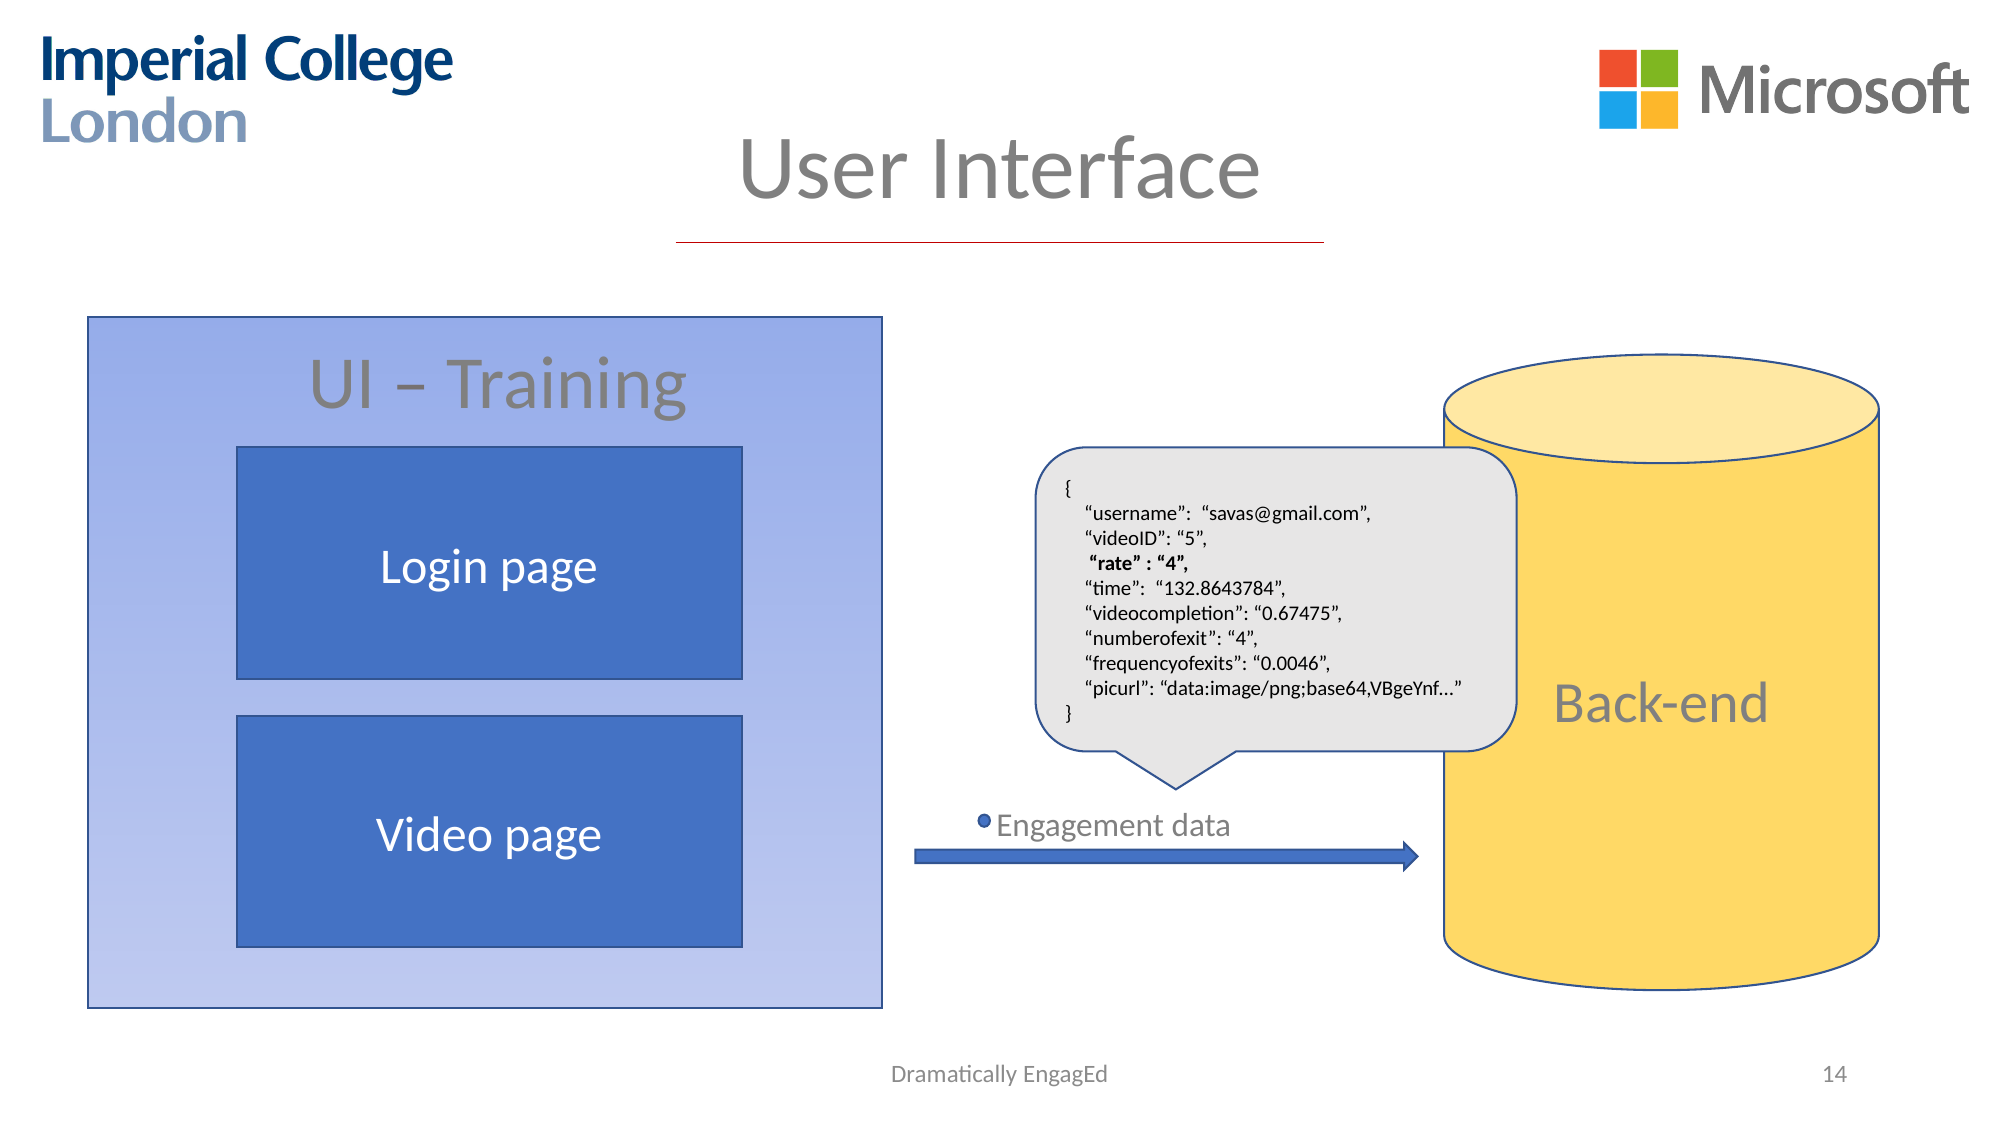

# User Interface

UI – Training
Back-end
Video page
Engagement data

Login page
{
    “username”:  “savas@gmail.com”,
    “videoID”: “5”,
     “rate” : “4”,
    “time”:  “132.8643784”,
    “videocompletion”: “0.67475”,
    “numberofexit”: “4”,
    “frequencyofexits”: “0.0046”,
    “picurl”: “data:image/png;base64,VBgeYnf…”
}

Dramatically EngagEd
14